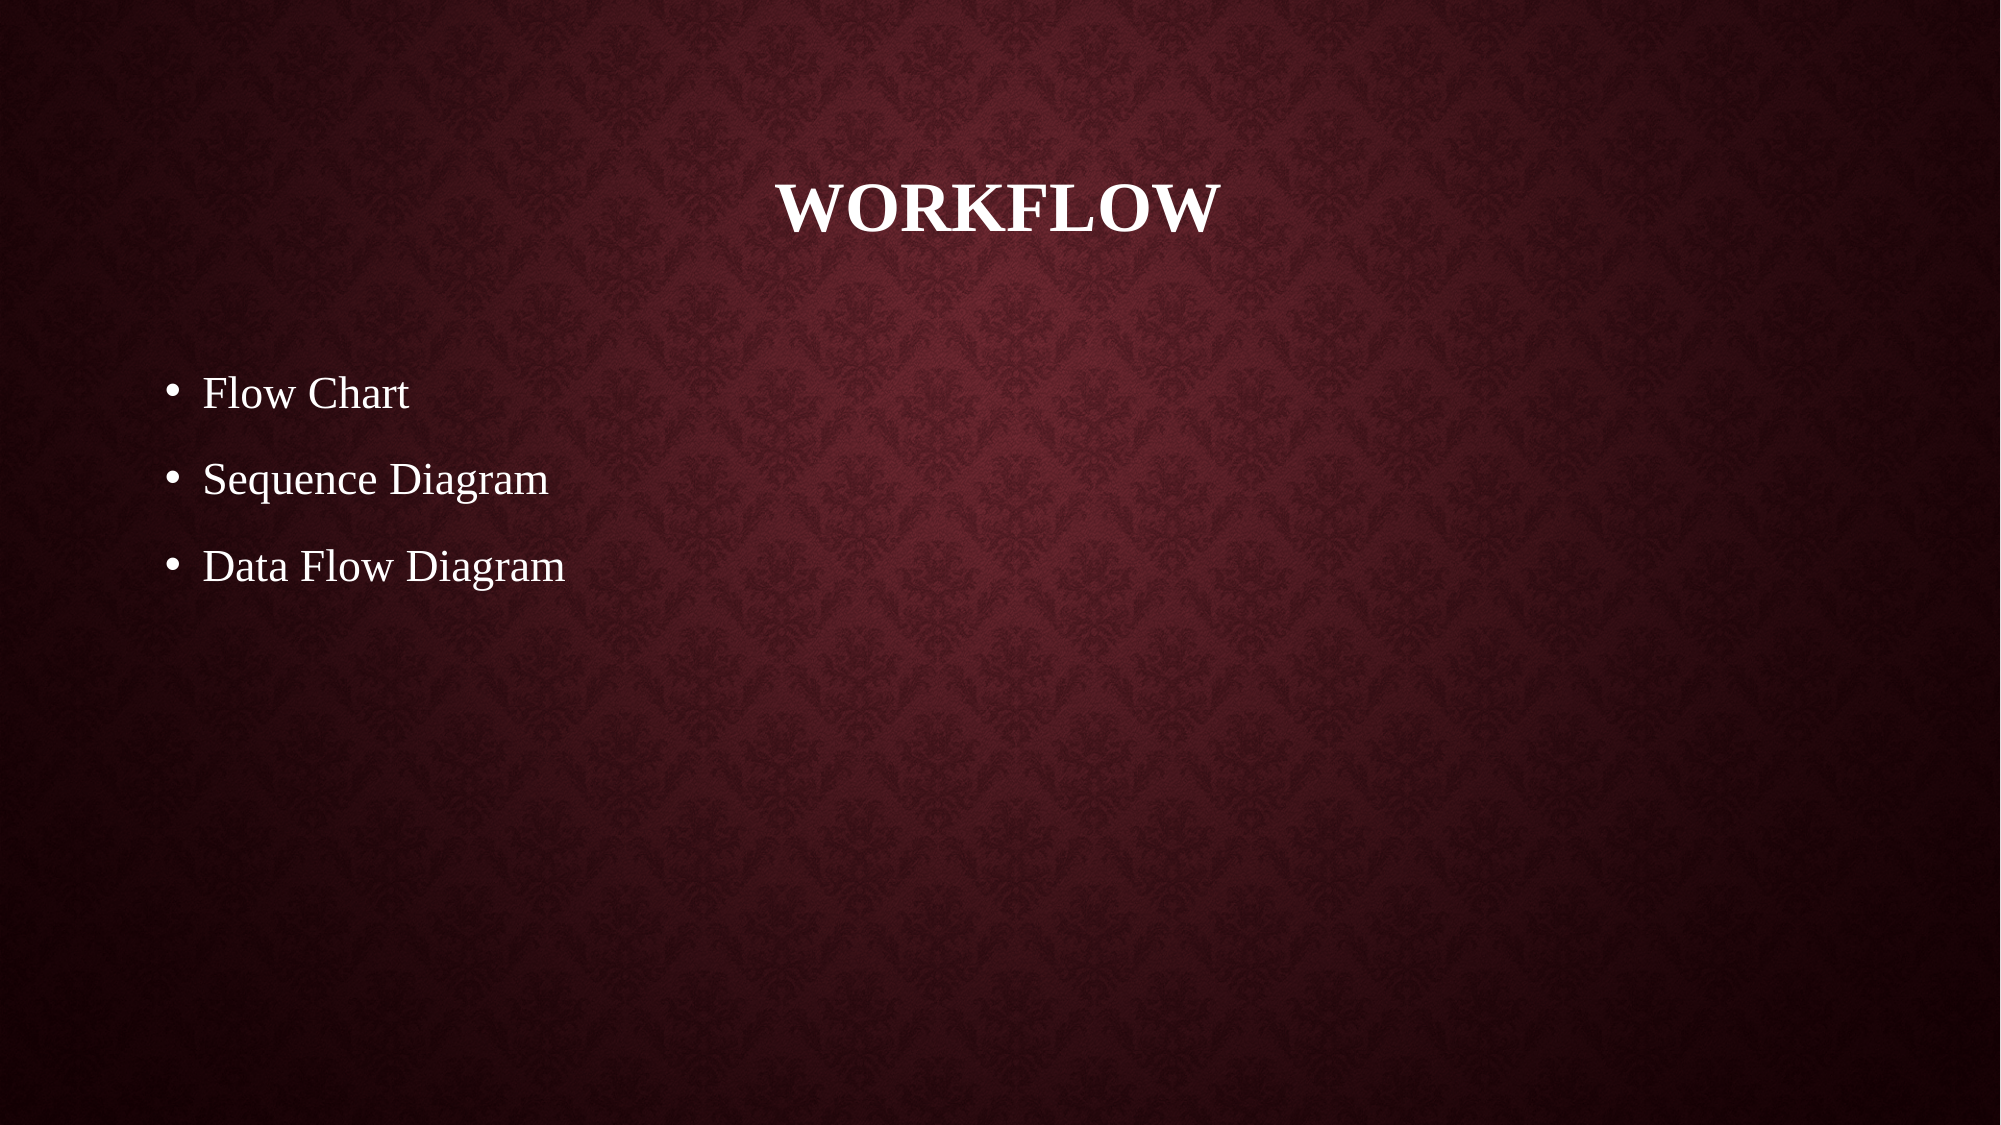

# Workflow
Flow Chart
Sequence Diagram
Data Flow Diagram